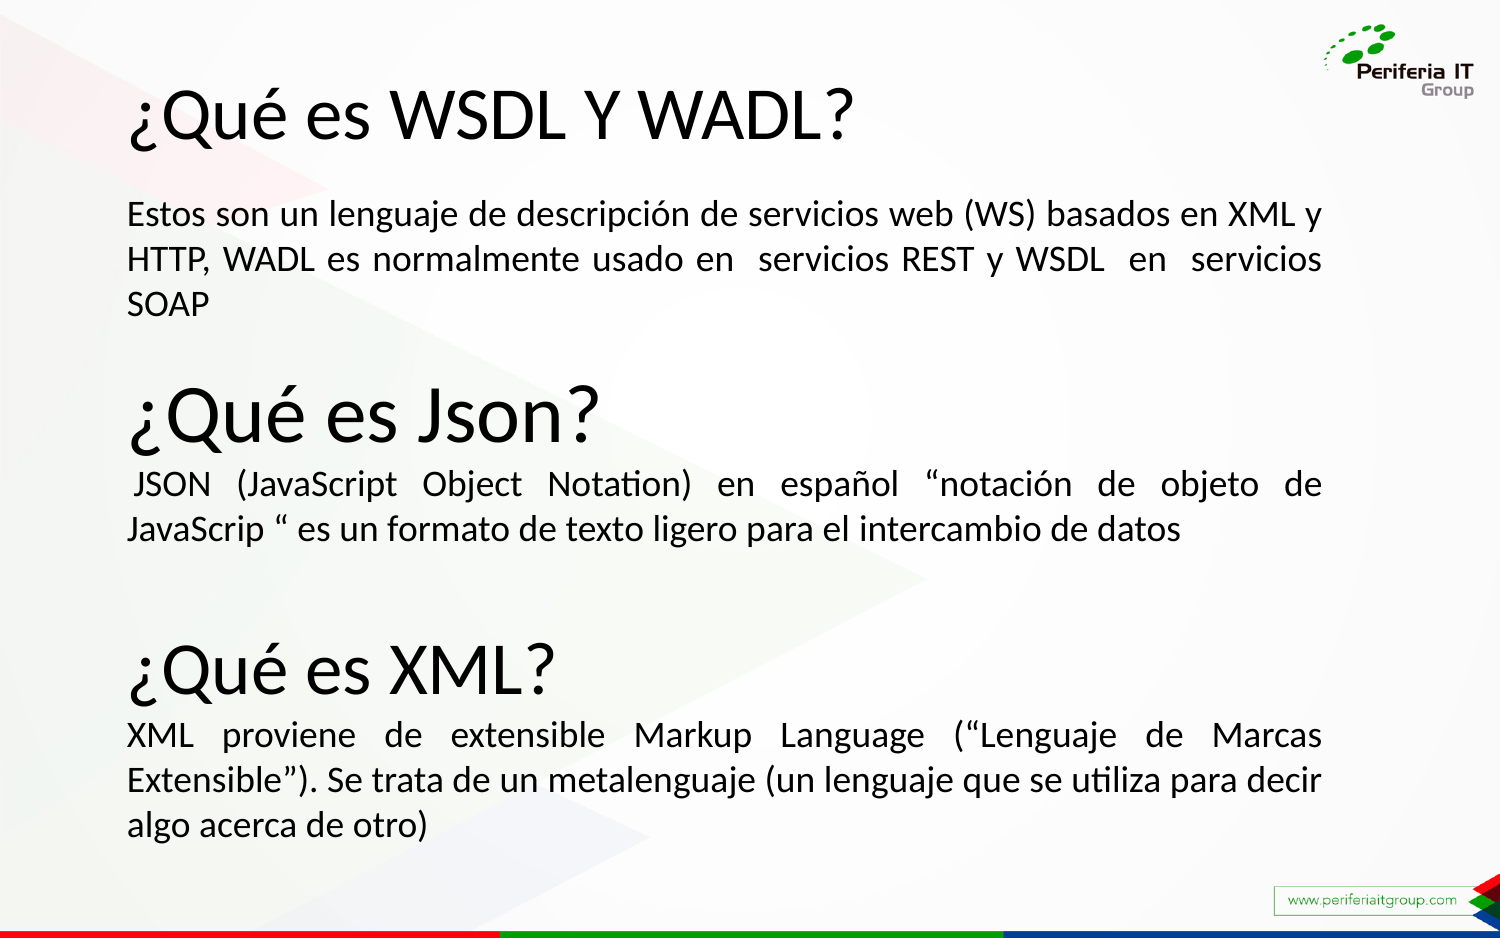

¿Qué es WSDL Y WADL?

Estos son un lenguaje de descripción de servicios web (WS) basados en XML y HTTP, WADL es normalmente usado en  servicios REST y WSDL  en  servicios SOAP

¿Qué es Json?
 JSON (JavaScript Object Notation) en español “notación de objeto de JavaScrip “ es un formato de texto ligero para el intercambio de datos

¿Qué es XML?
XML proviene de extensible Markup Language (“Lenguaje de Marcas Extensible”). Se trata de un metalenguaje (un lenguaje que se utiliza para decir algo acerca de otro)